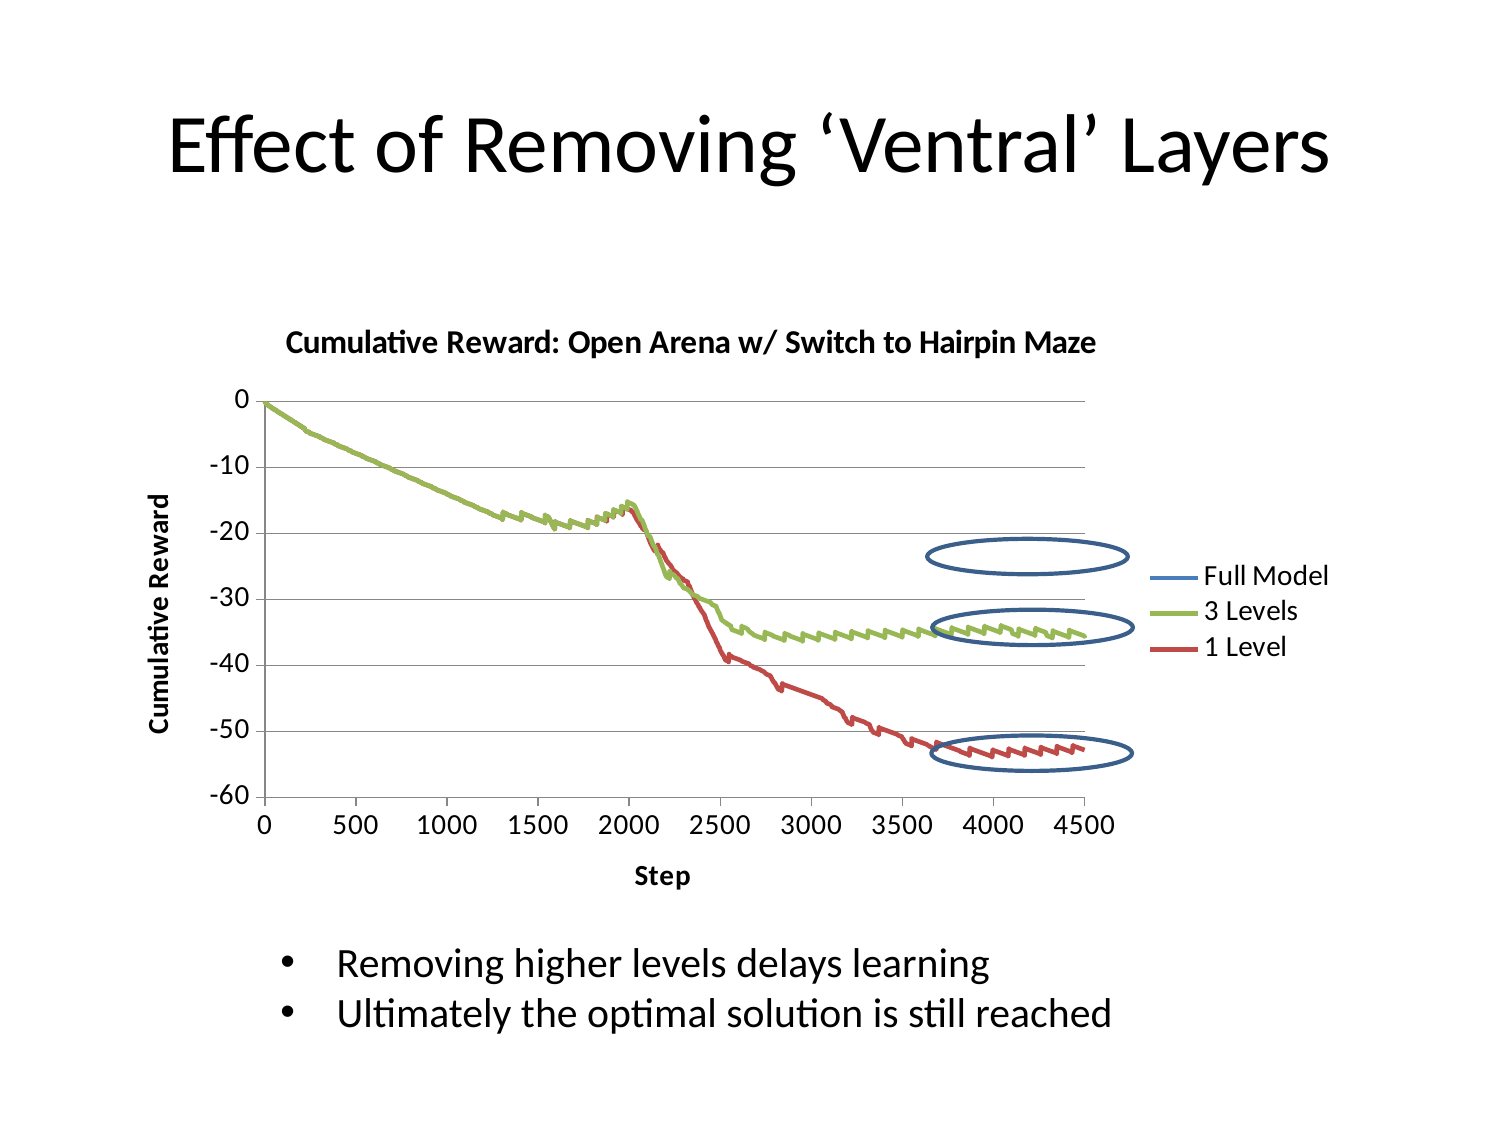

# Effect of Removing ‘Ventral’ Layers

### Chart: Cumulative Reward: Open Arena w/ Switch to Hairpin Maze

| Category |  |  |  |
|---|---|---|---|

Removing higher levels delays learning
Ultimately the optimal solution is still reached